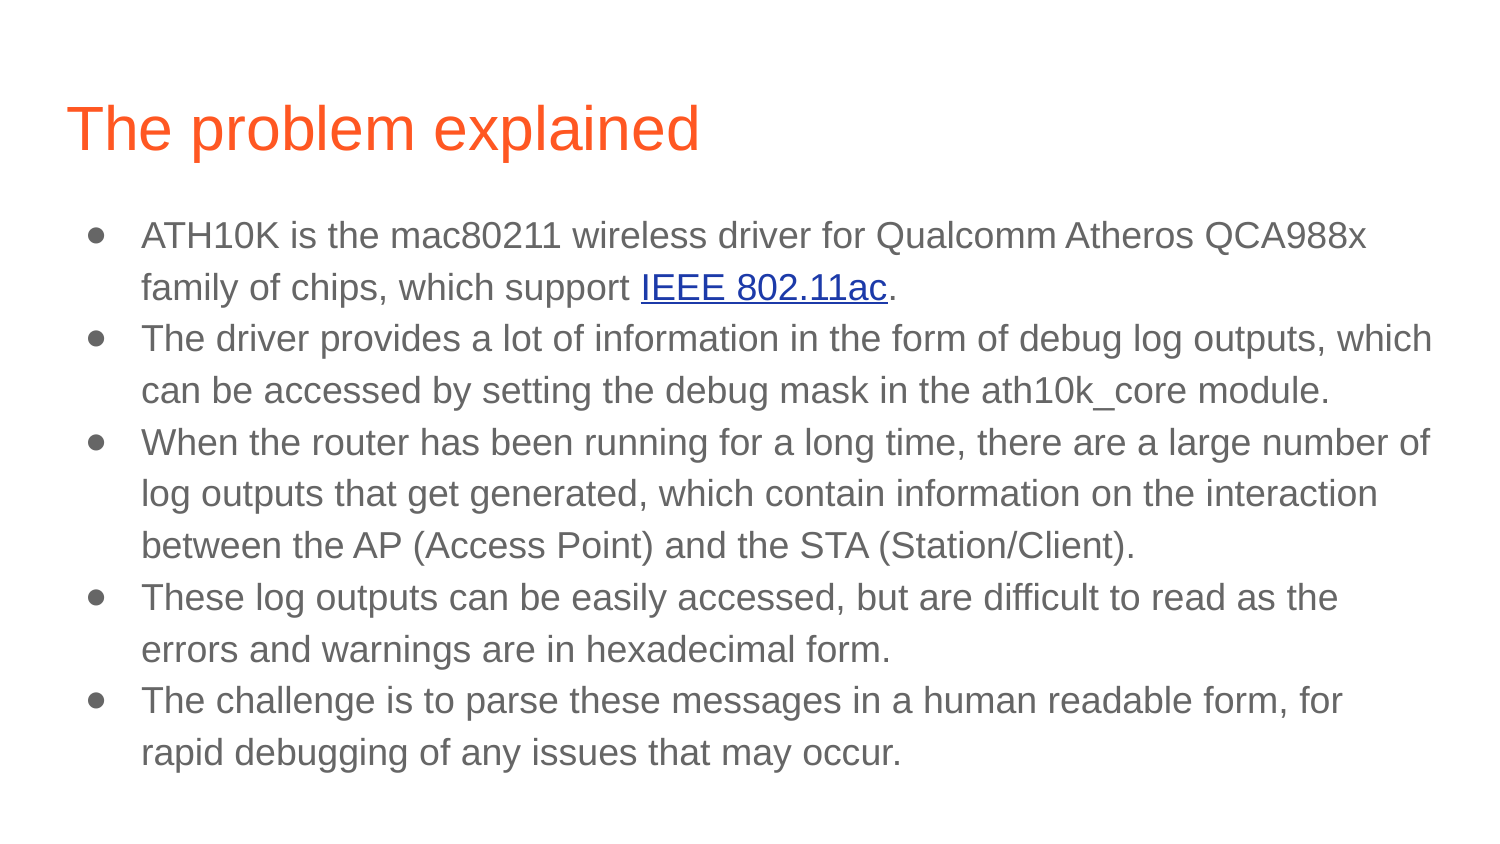

# The problem explained
ATH10K is the mac80211 wireless driver for Qualcomm Atheros QCA988x family of chips, which support IEEE 802.11ac.
The driver provides a lot of information in the form of debug log outputs, which can be accessed by setting the debug mask in the ath10k_core module.
When the router has been running for a long time, there are a large number of log outputs that get generated, which contain information on the interaction between the AP (Access Point) and the STA (Station/Client).
These log outputs can be easily accessed, but are difficult to read as the errors and warnings are in hexadecimal form.
The challenge is to parse these messages in a human readable form, for rapid debugging of any issues that may occur.